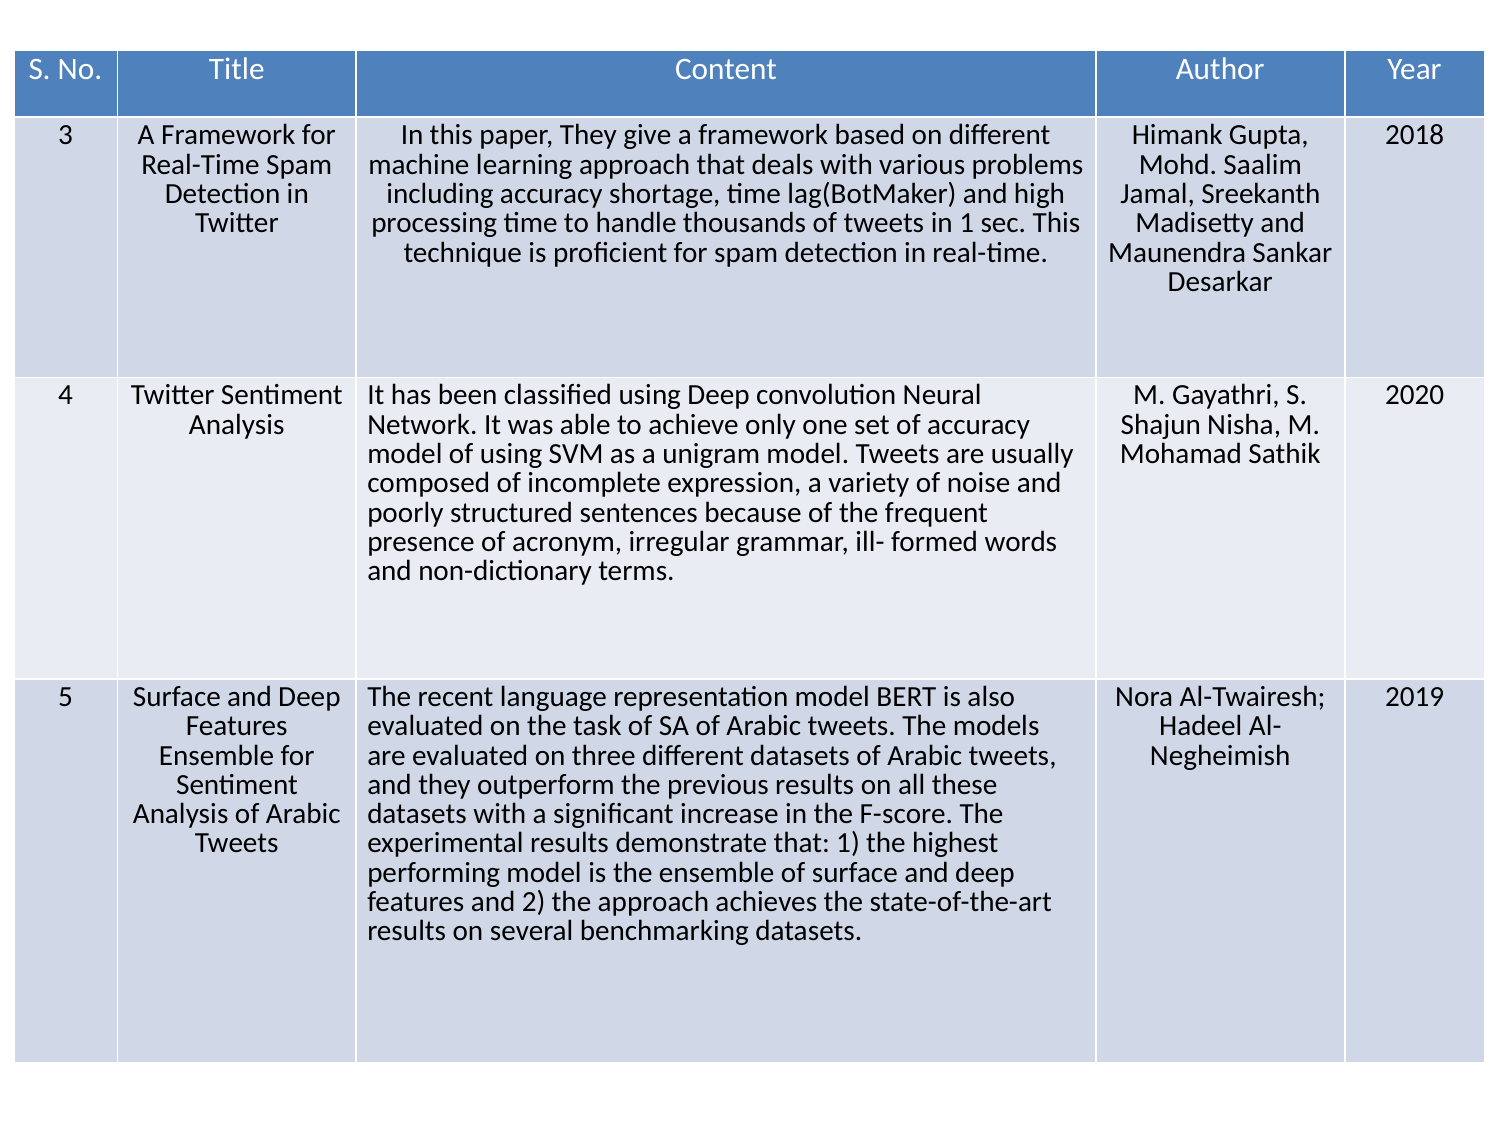

| S. No. | Title | Content | Author | Year |
| --- | --- | --- | --- | --- |
| 3 | A Framework for Real-Time Spam Detection in Twitter | In this paper, They give a framework based on different machine learning approach that deals with various problems including accuracy shortage, time lag(BotMaker) and high processing time to handle thousands of tweets in 1 sec. This technique is proﬁcient for spam detection in real-time. | Himank Gupta, Mohd. Saalim Jamal, Sreekanth Madisetty and Maunendra Sankar Desarkar | 2018 |
| 4 | Twitter Sentiment Analysis | It has been classified using Deep convolution Neural Network. It was able to achieve only one set of accuracy model of using SVM as a unigram model. Tweets are usually composed of incomplete expression, a variety of noise and poorly structured sentences because of the frequent presence of acronym, irregular grammar, ill- formed words and non-dictionary terms. | M. Gayathri, S. Shajun Nisha, M. Mohamad Sathik | 2020 |
| 5 | Surface and Deep Features Ensemble for Sentiment Analysis of Arabic Tweets | The recent language representation model BERT is also evaluated on the task of SA of Arabic tweets. The models are evaluated on three different datasets of Arabic tweets, and they outperform the previous results on all these datasets with a significant increase in the F-score. The experimental results demonstrate that: 1) the highest performing model is the ensemble of surface and deep features and 2) the approach achieves the state-of-the-art results on several benchmarking datasets. | Nora Al-Twairesh; Hadeel Al-Negheimish | 2019 |